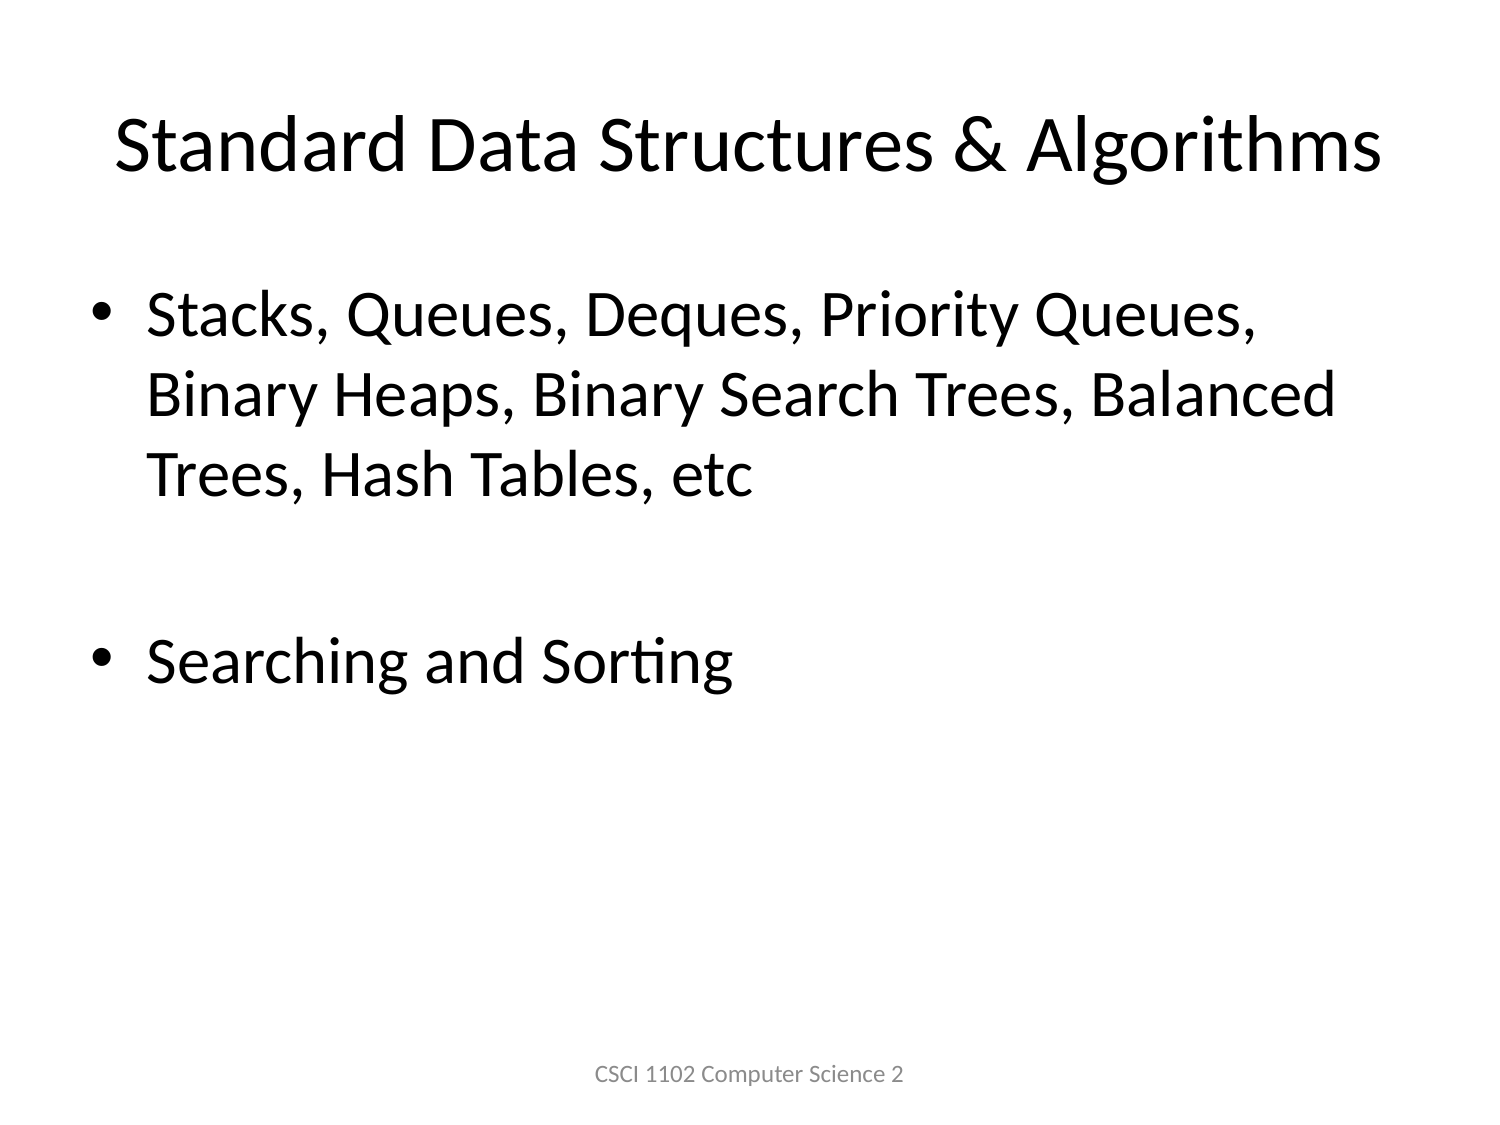

# Standard Data Structures & Algorithms
Stacks, Queues, Deques, Priority Queues, Binary Heaps, Binary Search Trees, Balanced Trees, Hash Tables, etc

Searching and Sorting
CSCI 1102 Computer Science 2